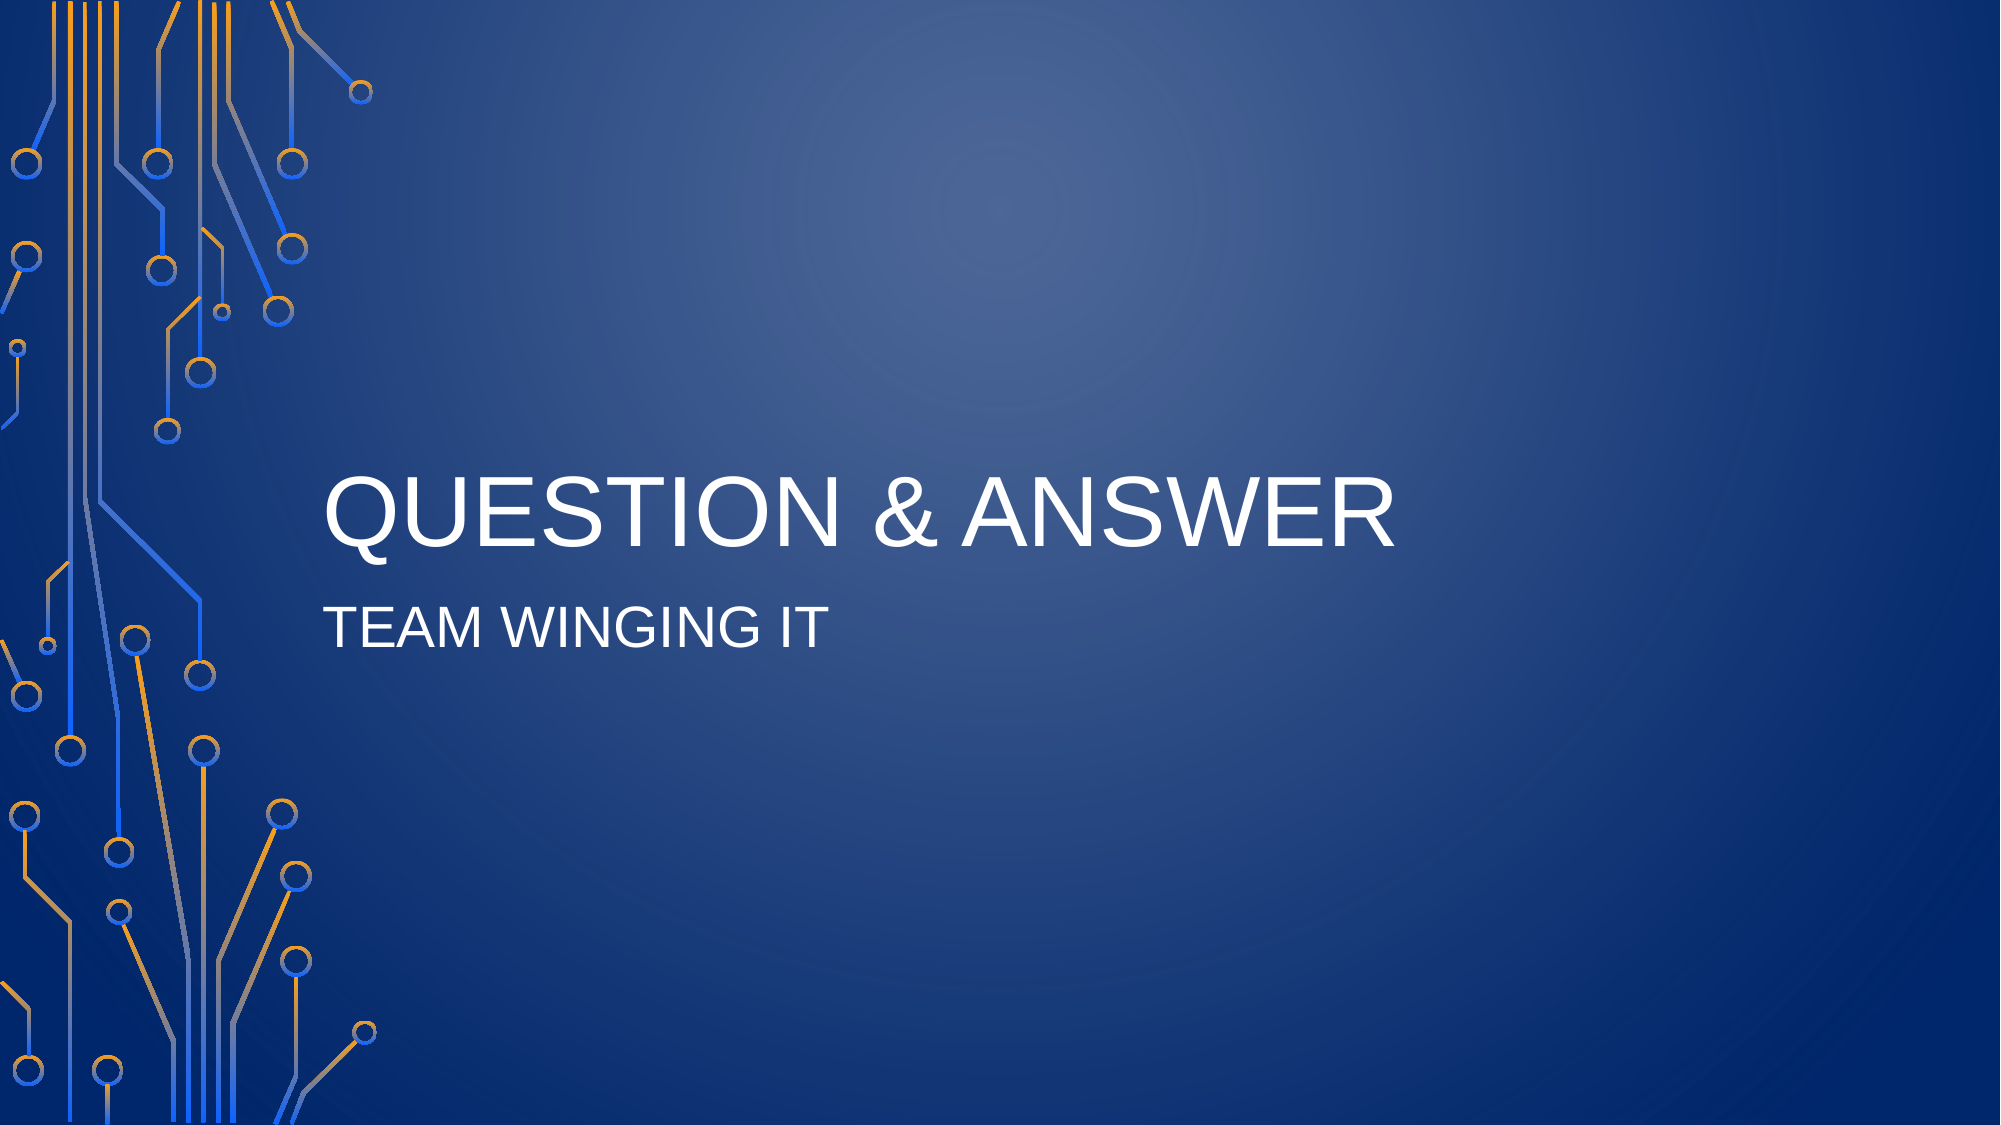

# Question & Answer
Team Winging it